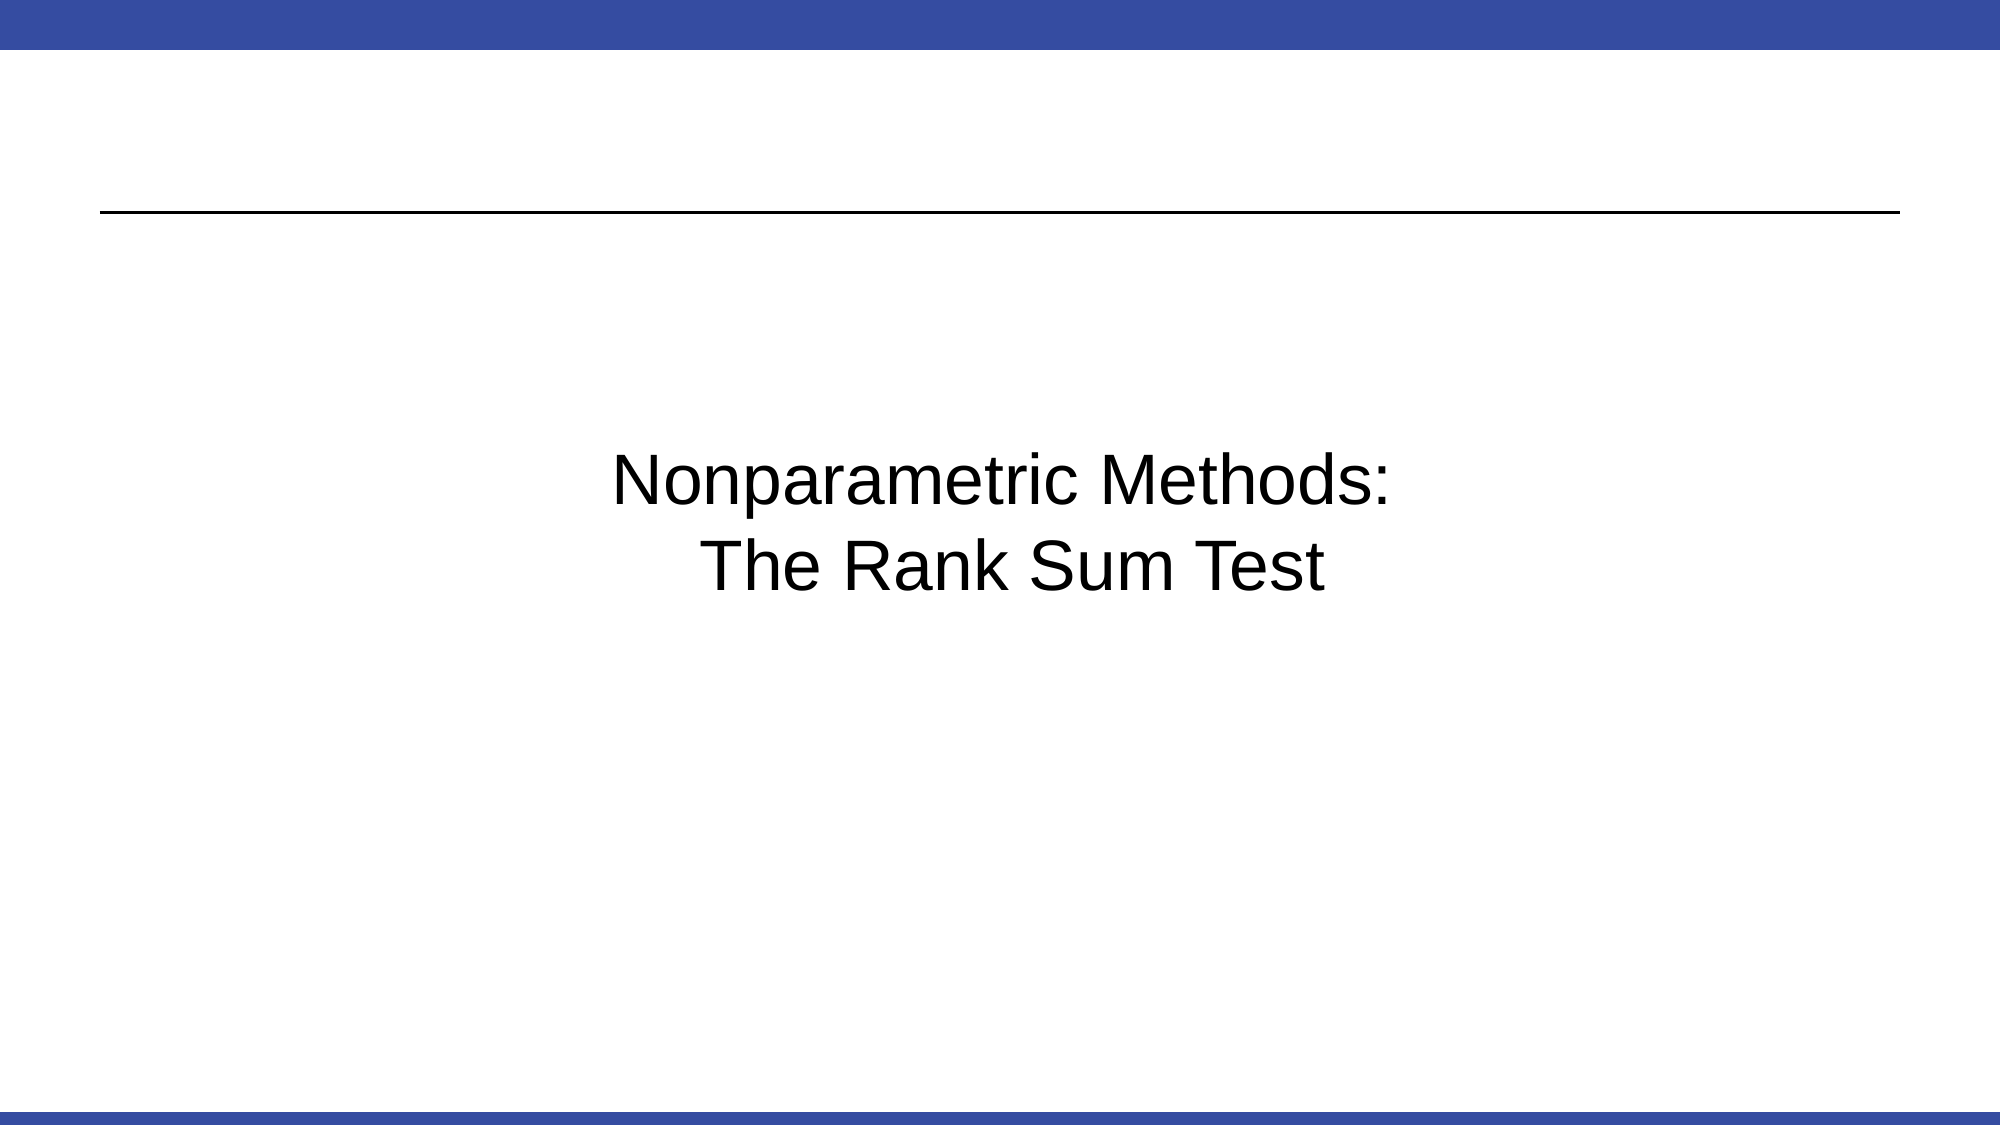

# Nonparametric Methods: The Rank Sum Test
29